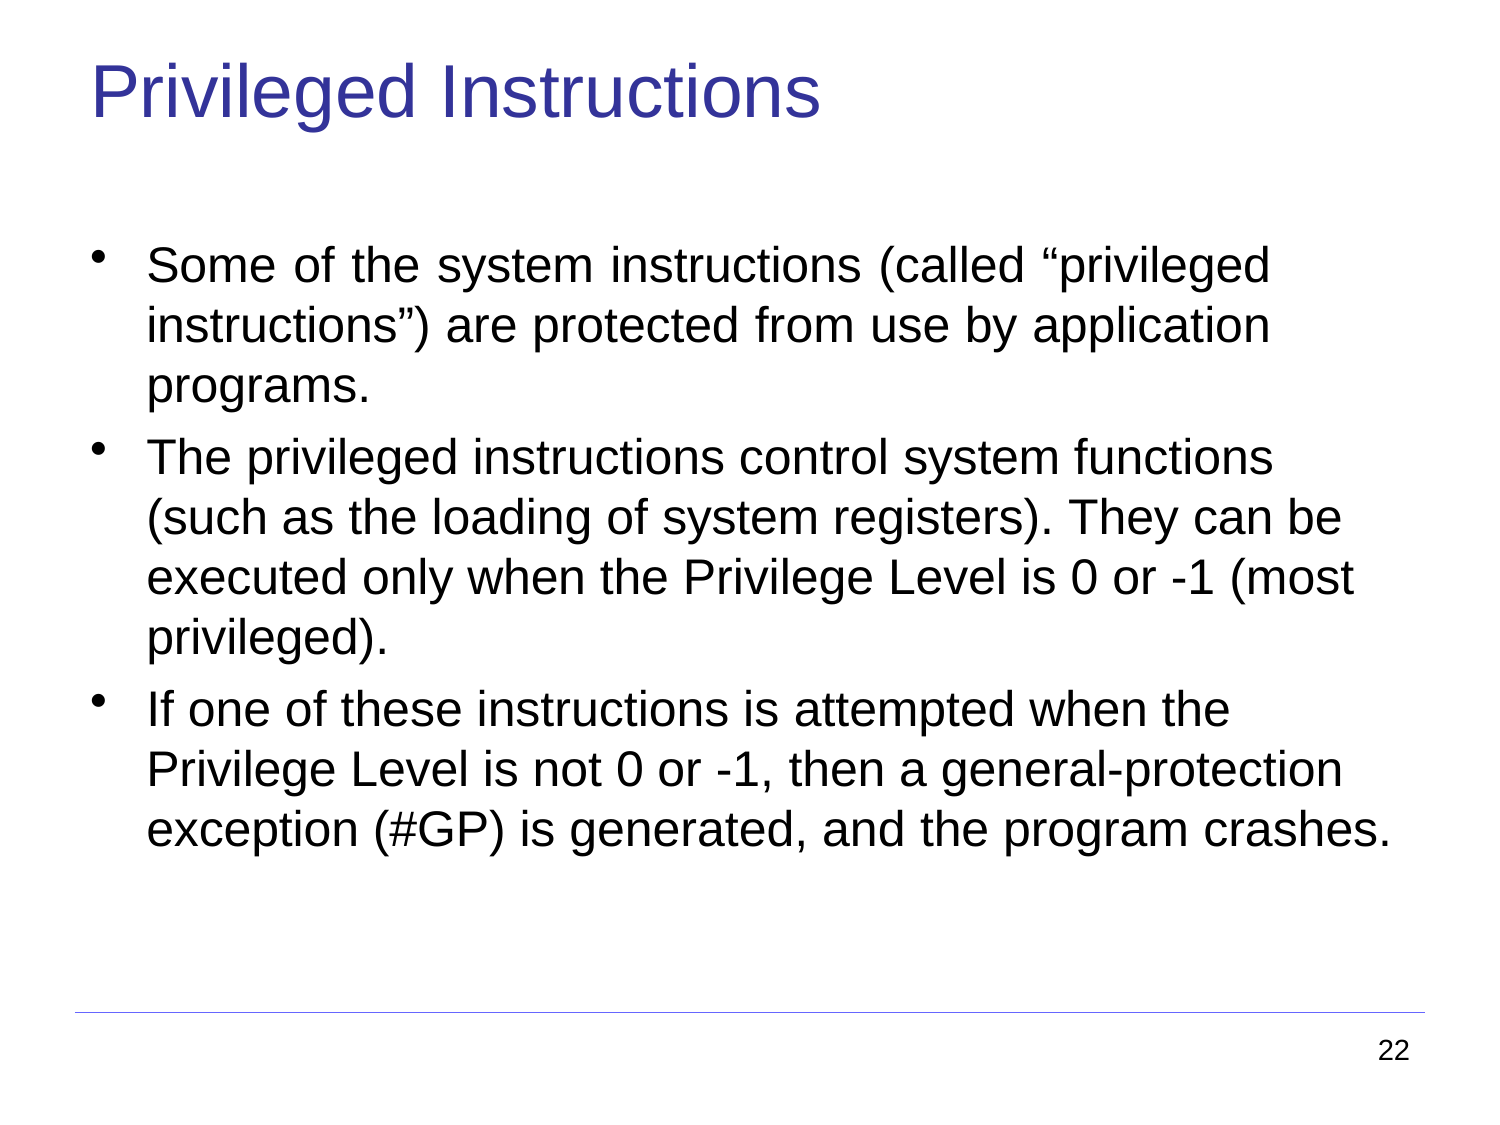

# Privileged Instructions
Some of the system instructions (called “privileged instructions”) are protected from use by application programs.
The privileged instructions control system functions (such as the loading of system registers). They can be executed only when the Privilege Level is 0 or -1 (most privileged).
If one of these instructions is attempted when the Privilege Level is not 0 or -1, then a general-protection exception (#GP) is generated, and the program crashes.
22